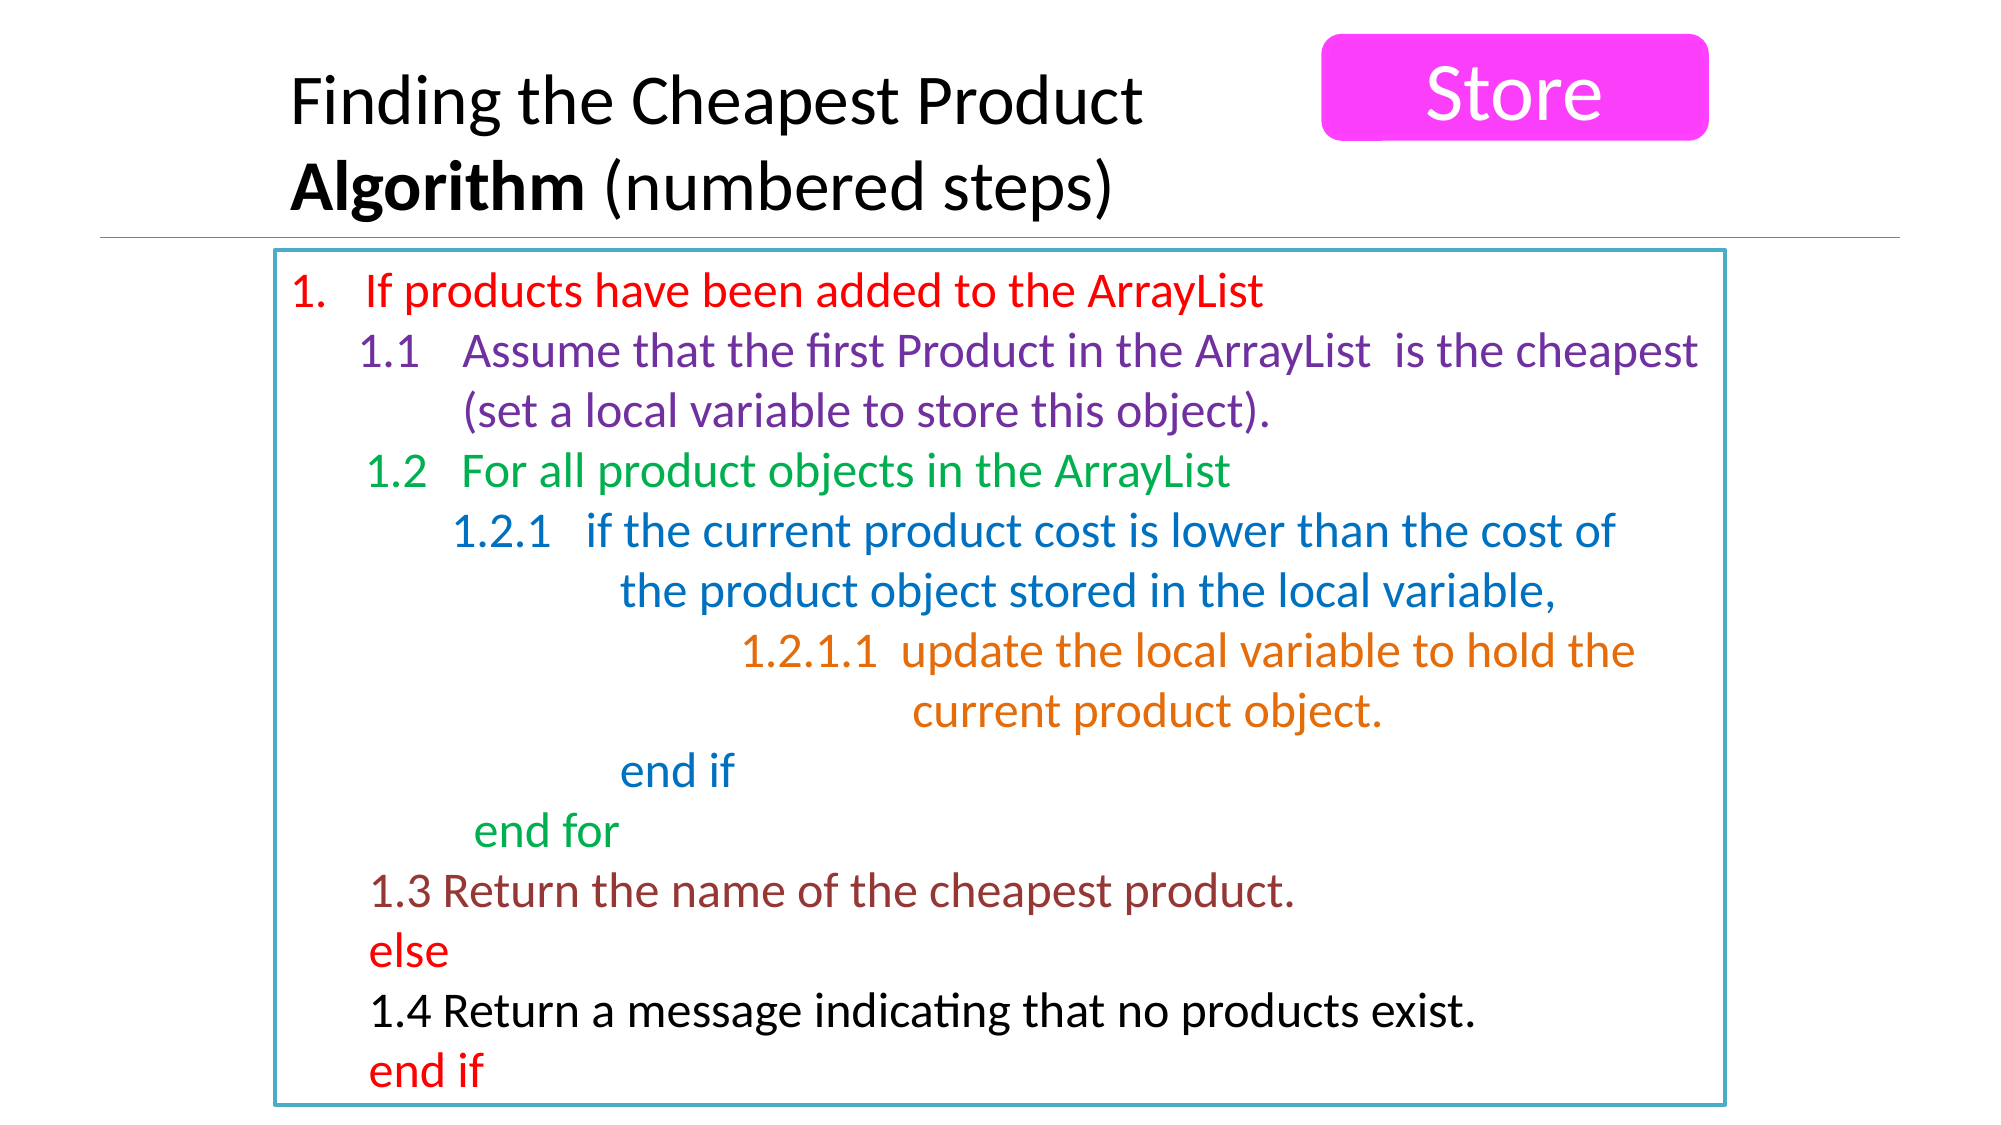

Store
# Finding the Cheapest Product Algorithm (numbered steps)
If products have been added to the ArrayList
      1.1 	  Assume that the first Product in the ArrayList  is the cheapest 	  (set a local variable to store this object).
1.2   For all product objects in the ArrayList
 1.2.1   if the current product cost is lower than the cost of
                the product object stored in the local variable,
		1.2.1.1  update the local variable to hold the 			  current product object.
                end if
   end for
       1.3 Return the name of the cheapest product.
       else
       1.4 Return a message indicating that no products exist.
       end if